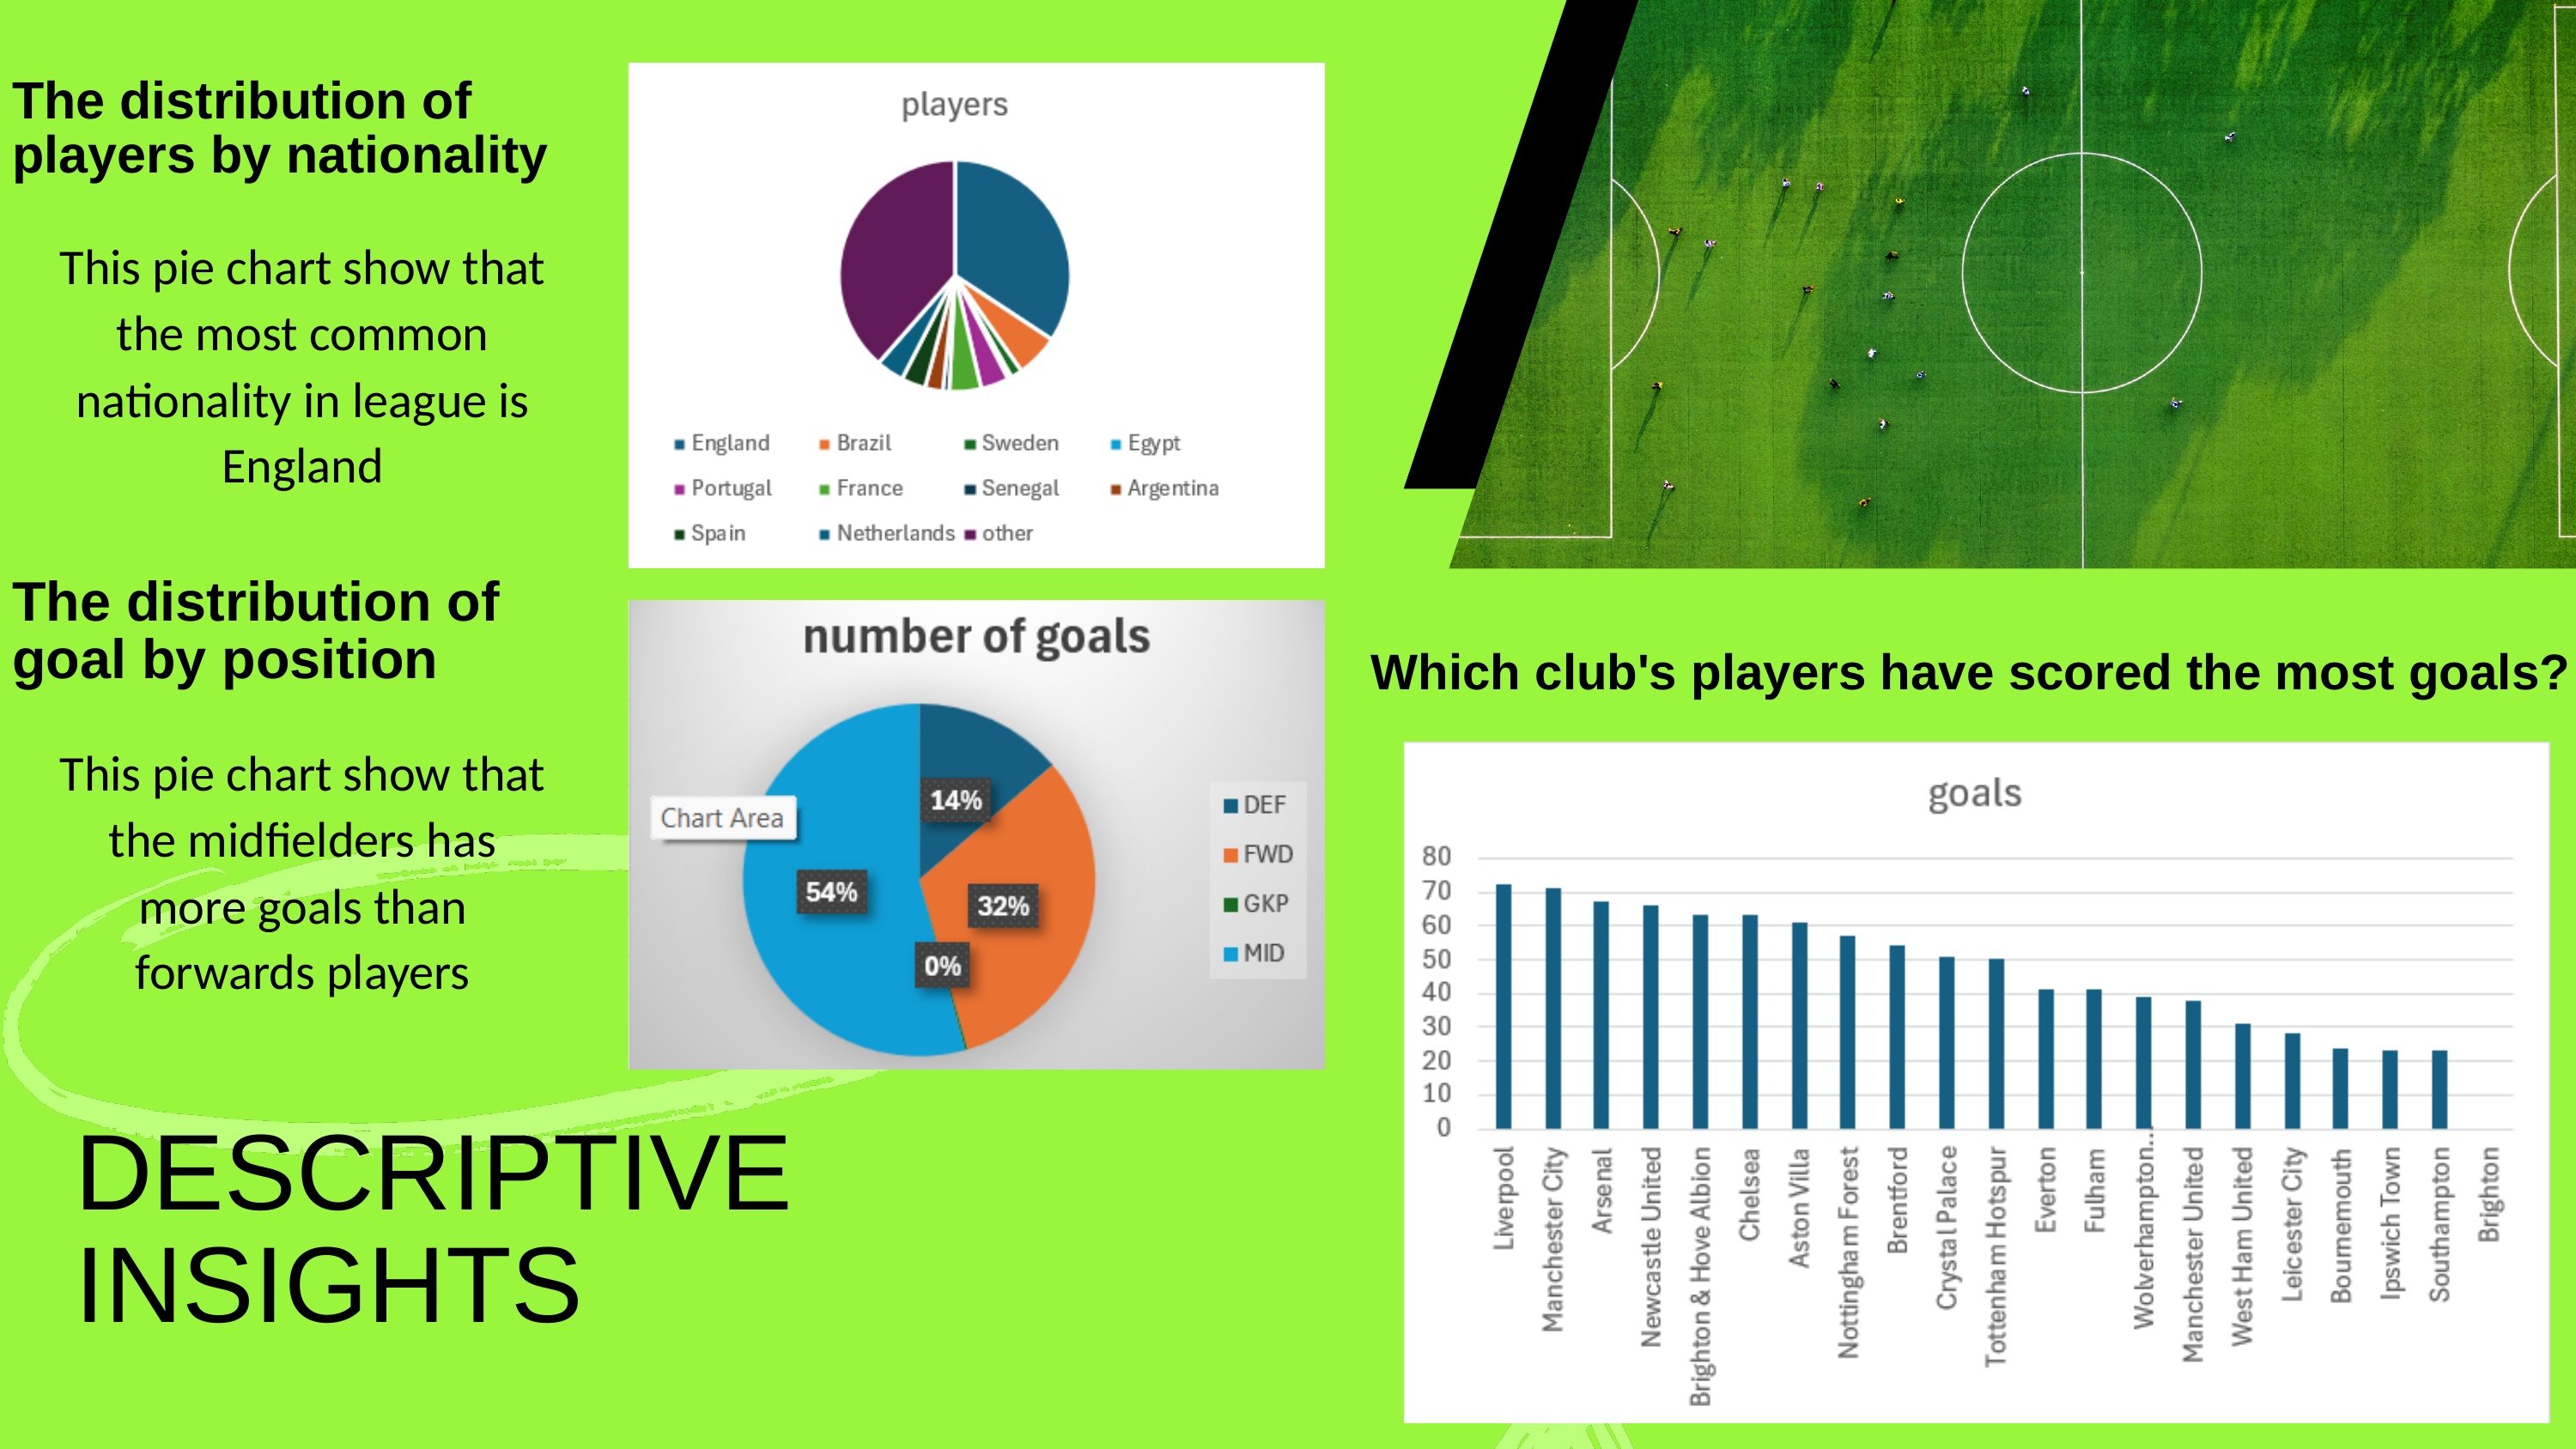

The distribution of players by nationality
This pie chart show that the most common nationality in league is England
The distribution of goal by position

Which club's players have scored the most goals?
This pie chart show that the midfielders has more goals than forwards players

DESCRIPTIVE INSIGHTS